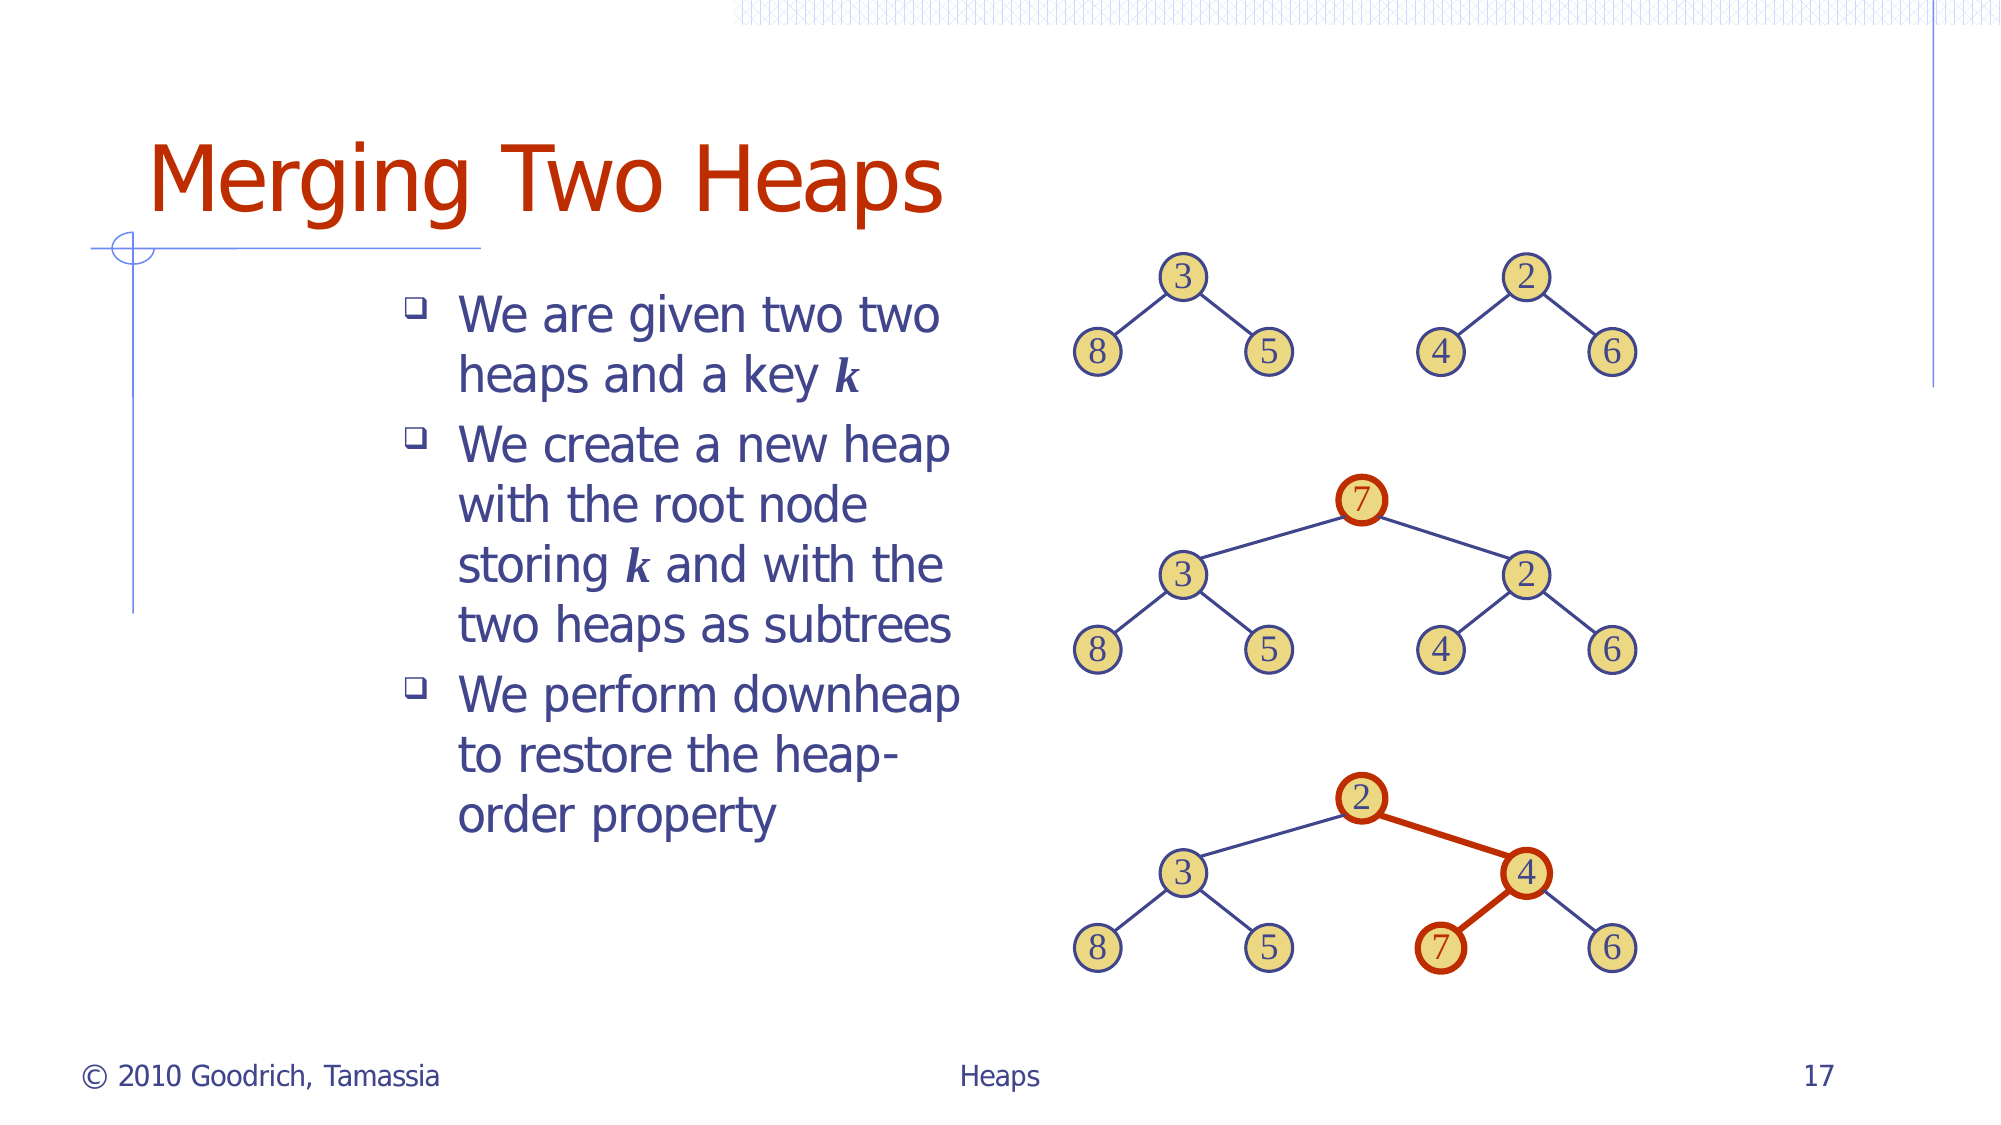

# Merging Two Heaps
3
2
We are given two two heaps and a key k
We create a new heap with the root node storing k and with the two heaps as subtrees
We perform downheap to restore the heap-order property
8
5
4
6
7
3
2
8
5
4
6
2
3
4
8
5
7
6
© 2010 Goodrich, Tamassia
Heaps
17